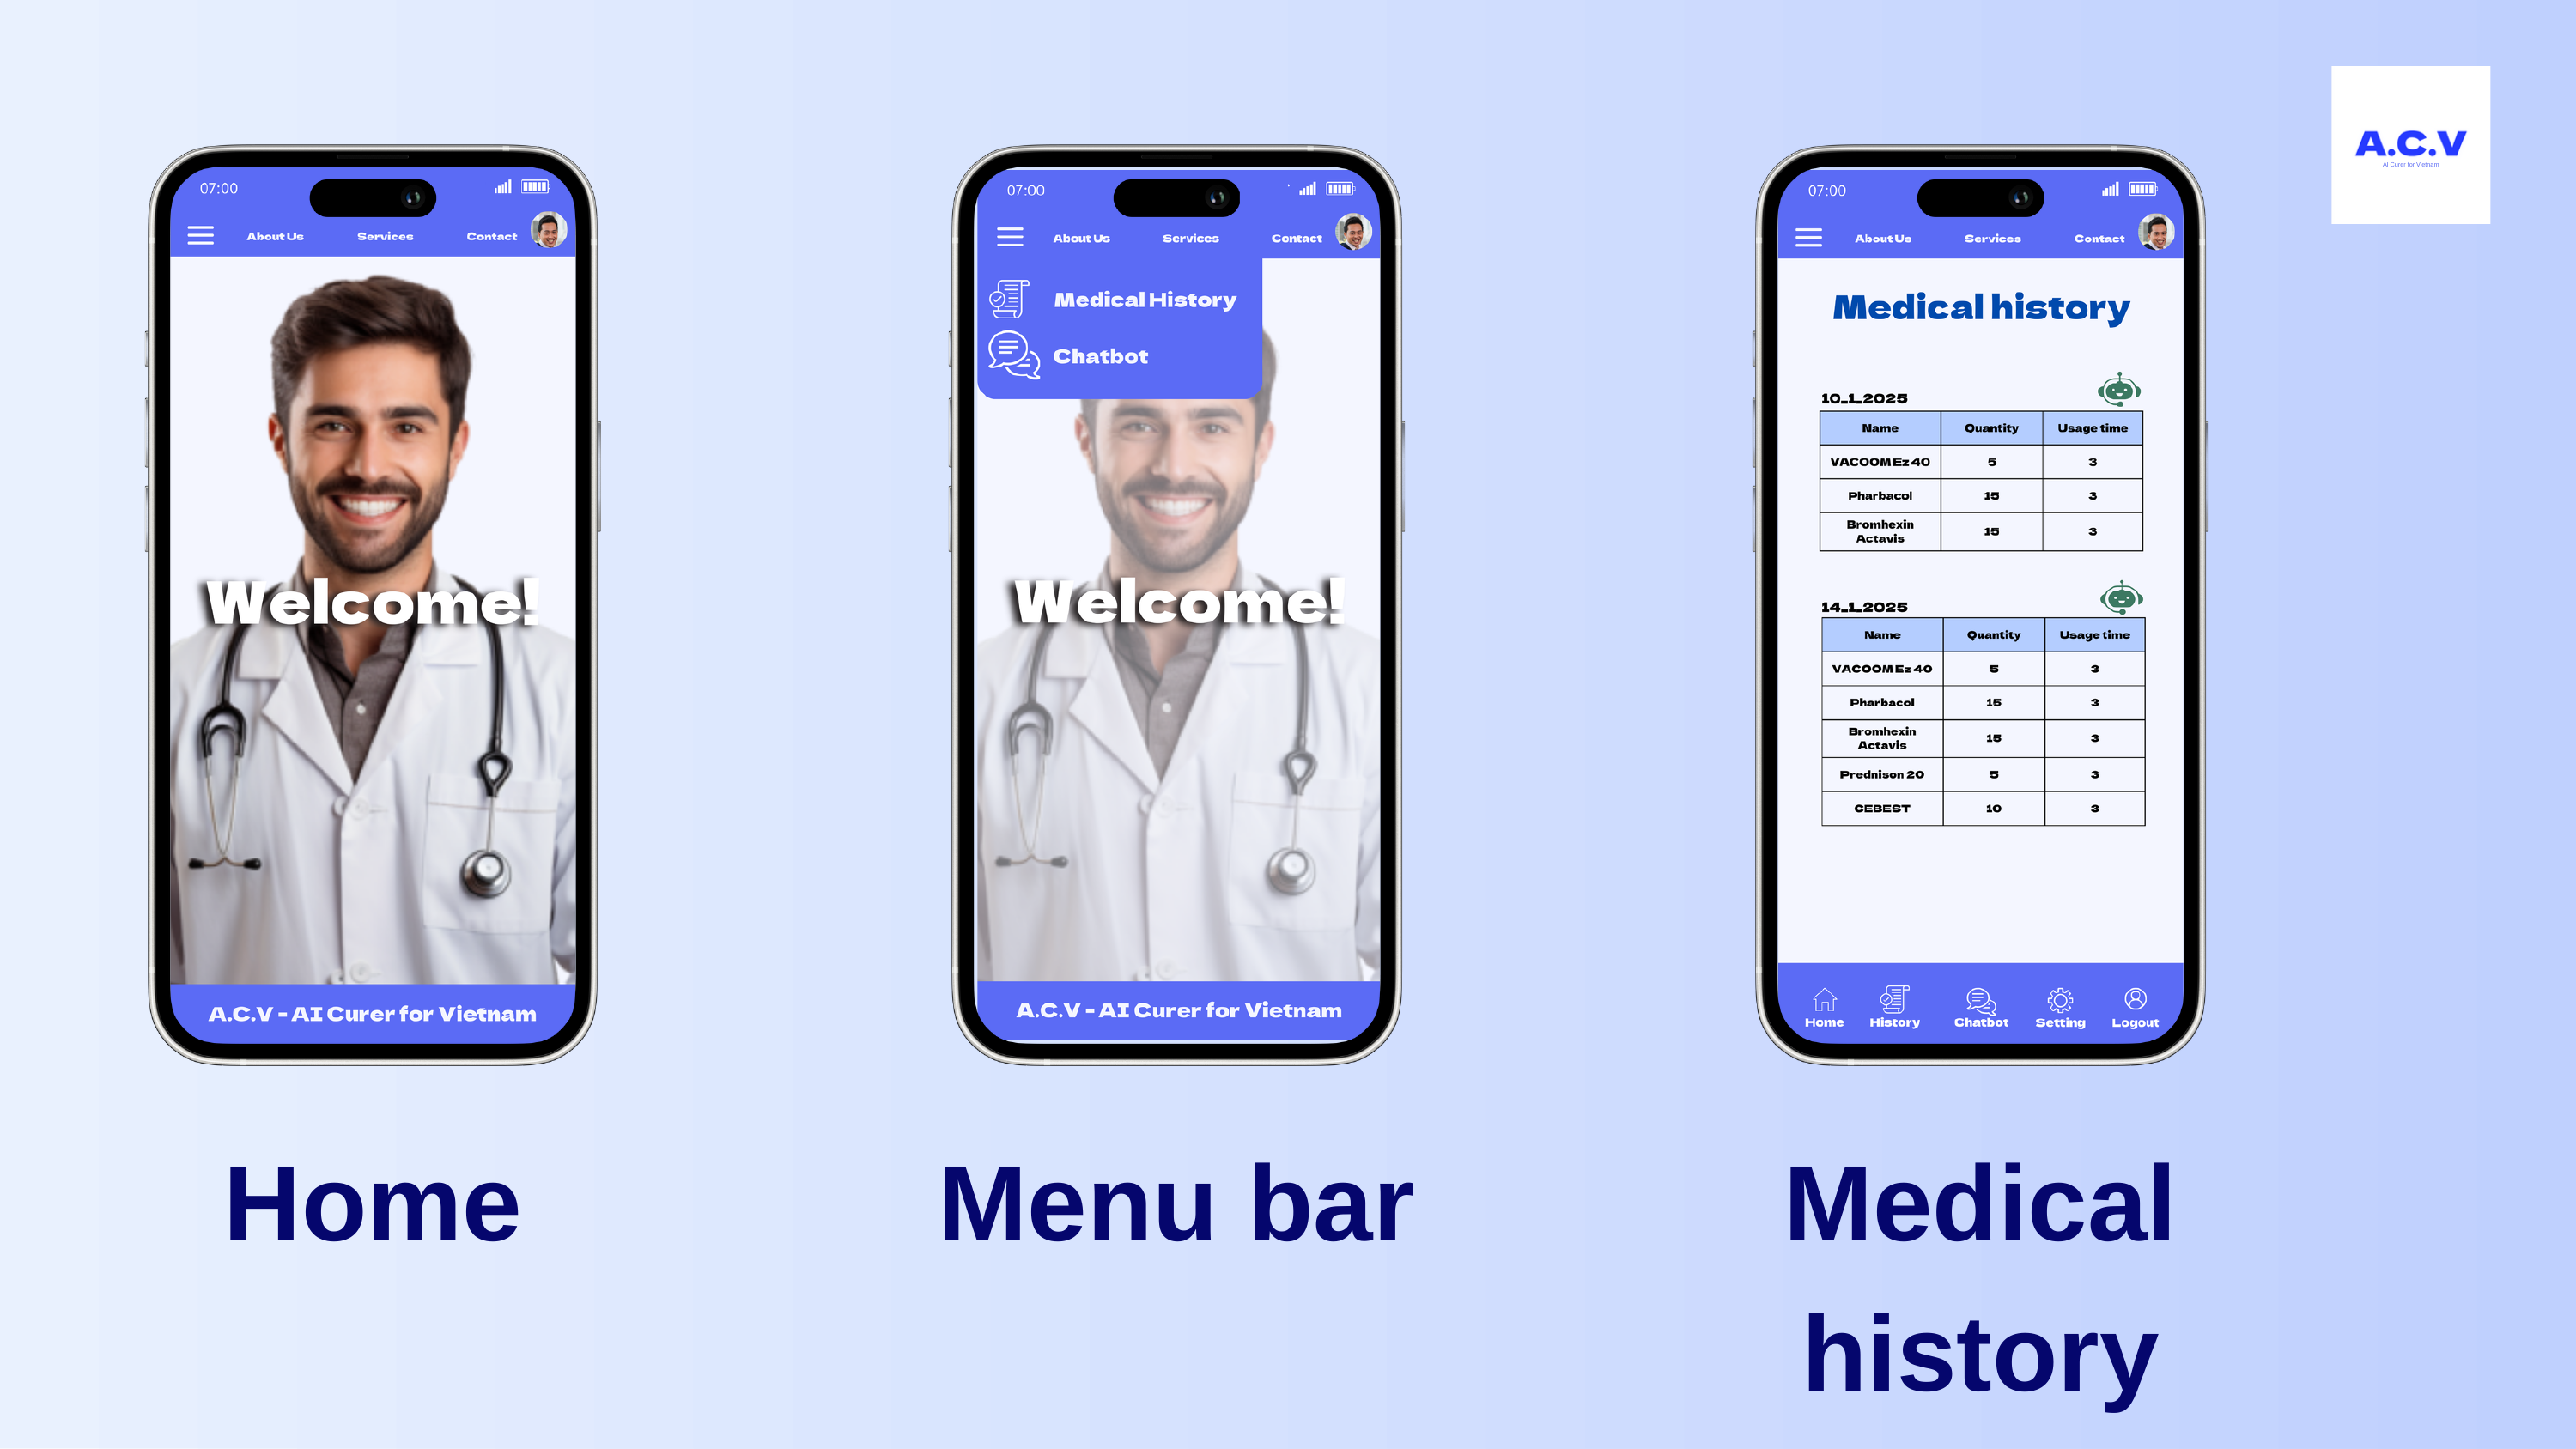

AI Curer for Vietnam

Home
Menu bar
Medical history